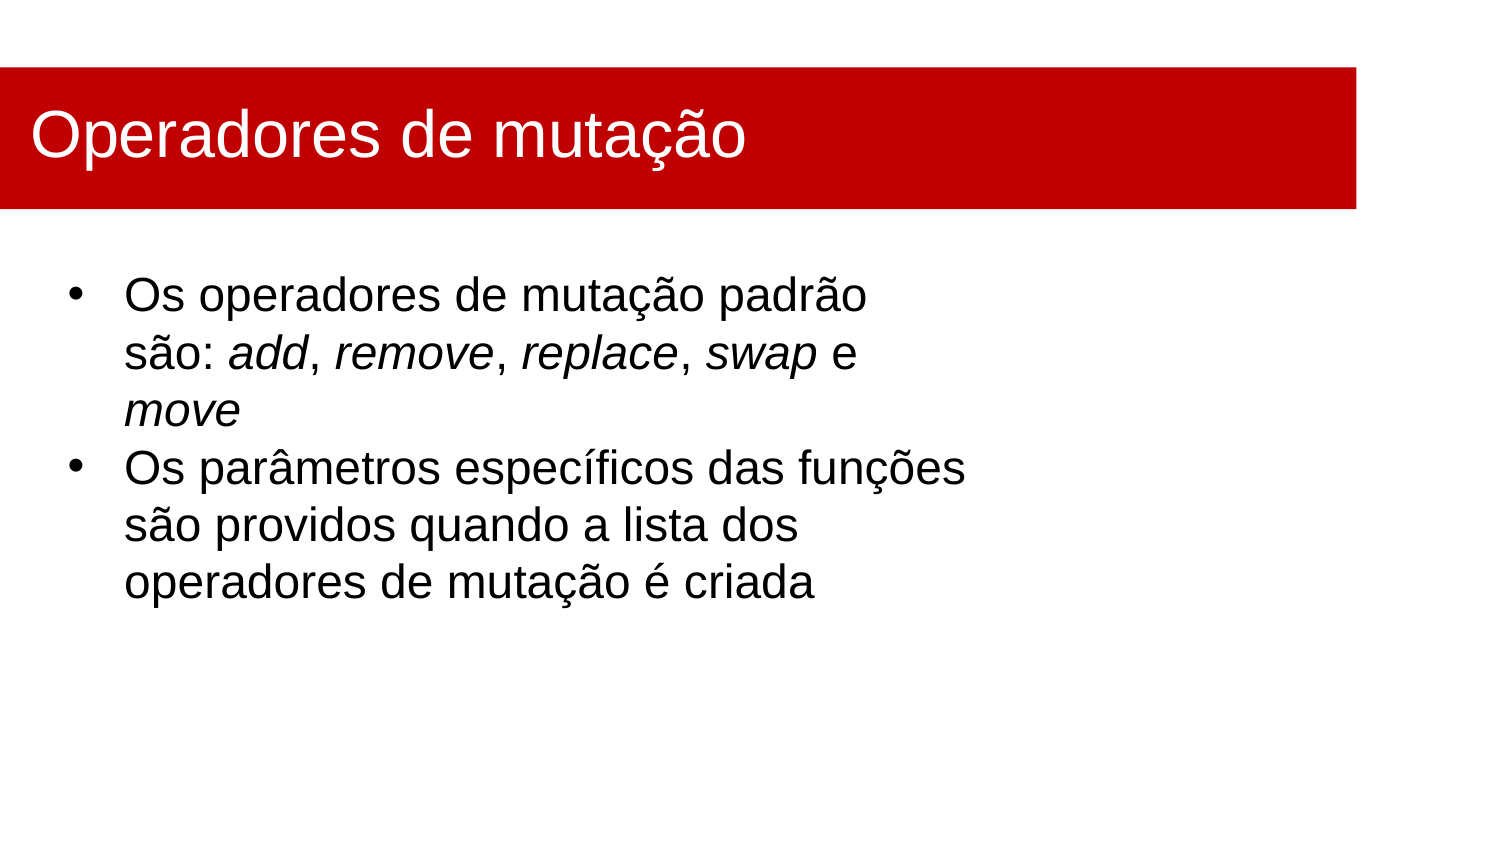

Operadores de mutação
Os operadores de mutação padrão são: add, remove, replace, swap e move
Os parâmetros específicos das funções são providos quando a lista dos operadores de mutação é criada